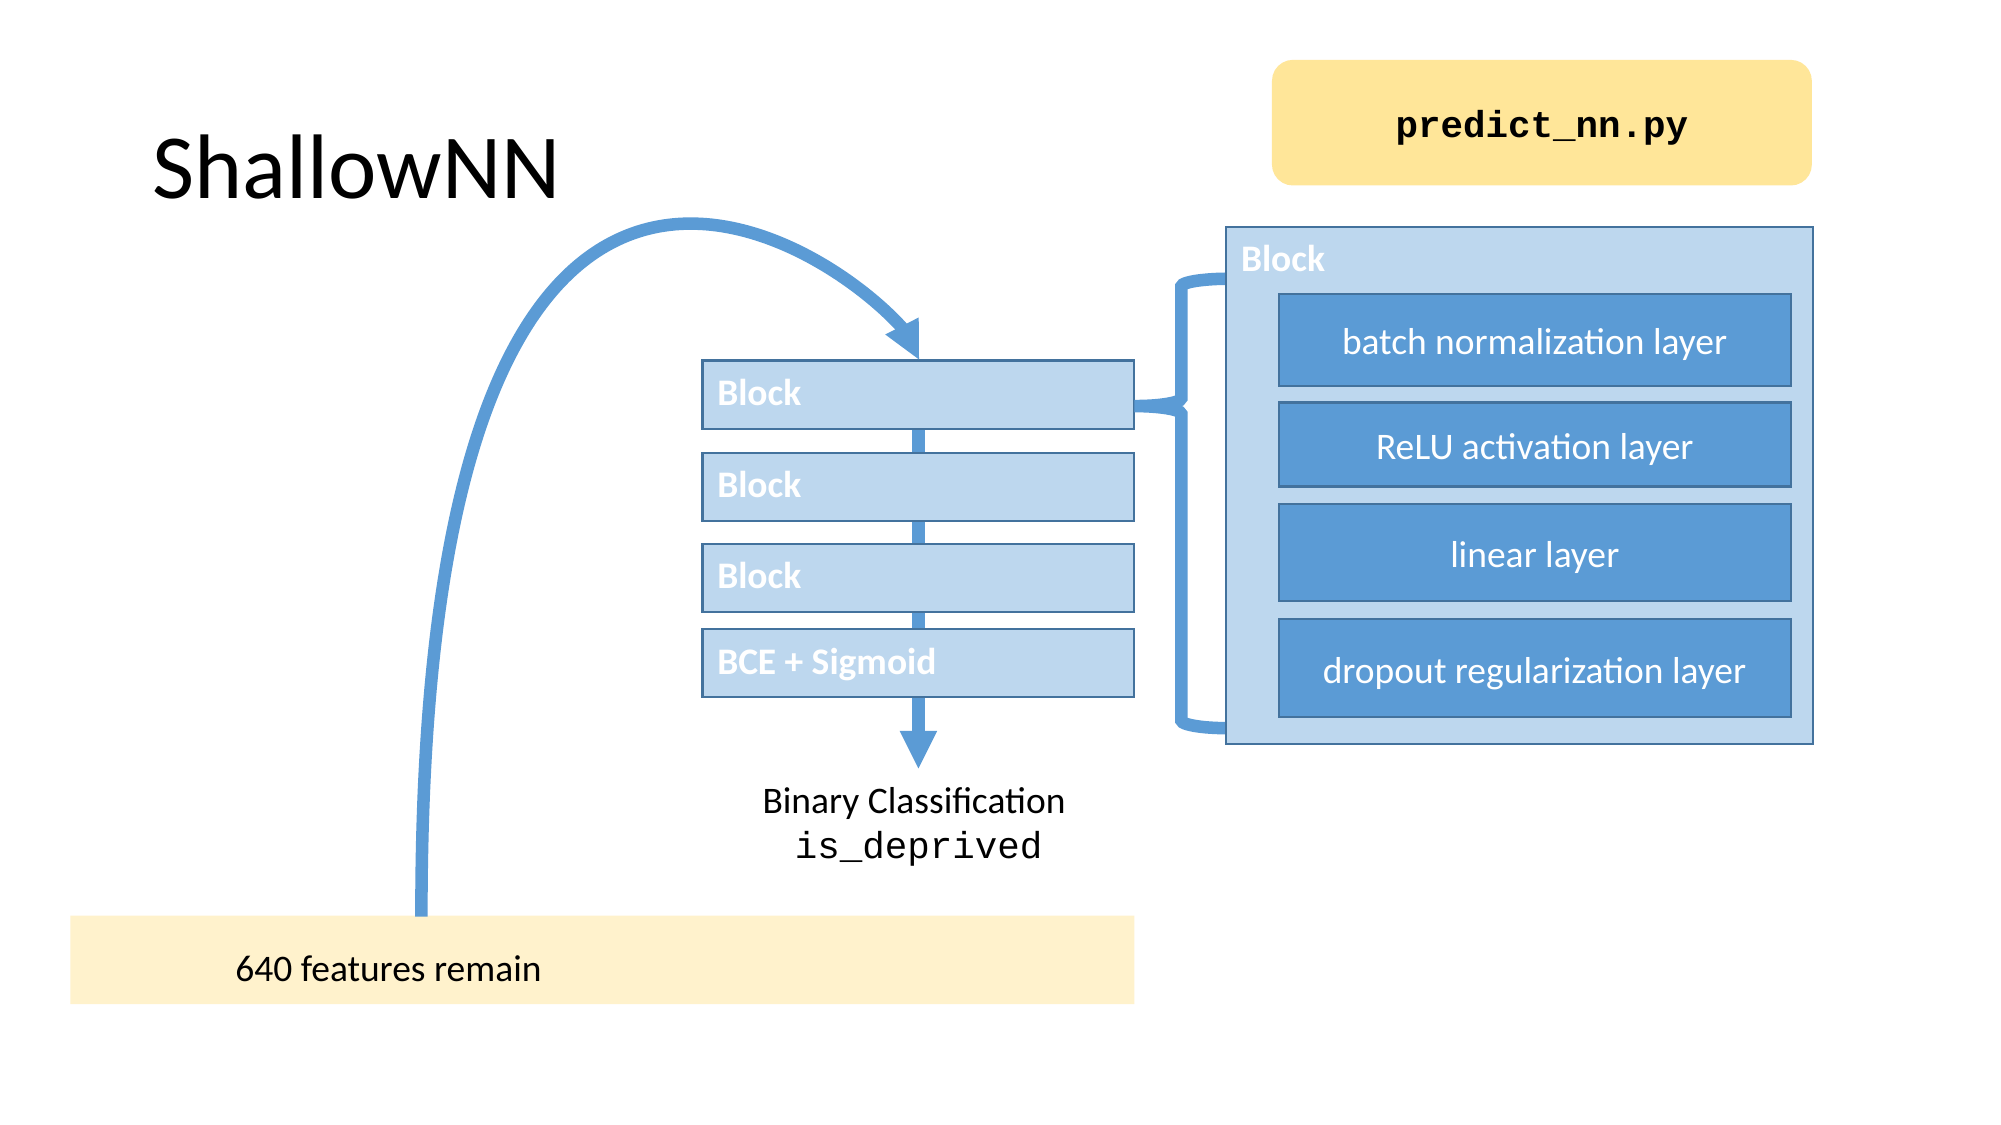

# ShallowNN
predict_nn.py
Block
batch normalization layer
ReLU activation layer
linear layer
dropout regularization layer

Block
dropout regularization layer
Feature Selection & Engineering:
Remove some anatomical areas
Retain only 2/7 radiomics feature classes:
Shape to represent T1
First order to represent DTI
Reduce 4 time points to 1 coefficient

640 features remain

Block

Block
BCE + Sigmoid
Binary Classification
is_deprived